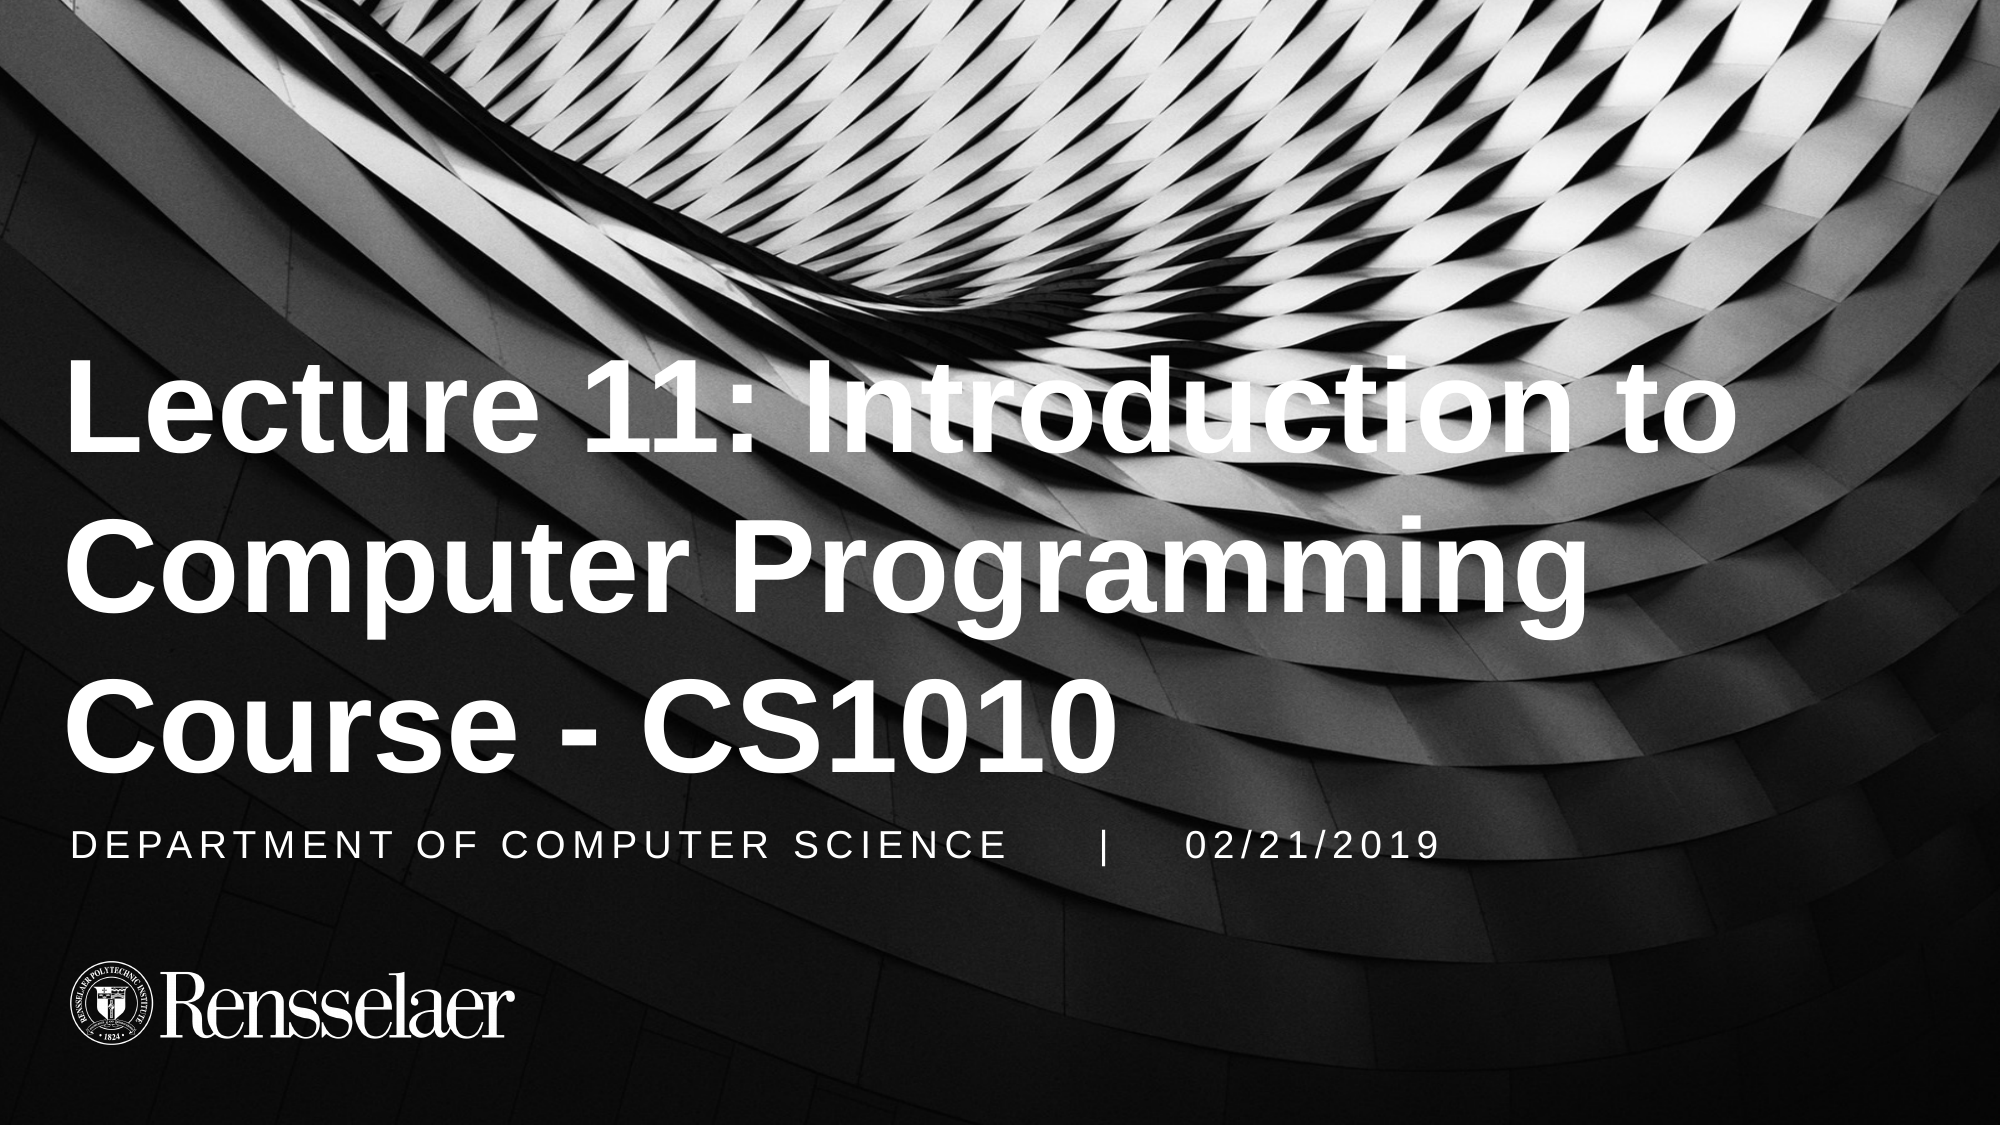

# Lecture 11: Introduction to Computer Programming Course - CS1010
DEPARTMENT OF COMPUTER SCIENCE     |    02/21/2019